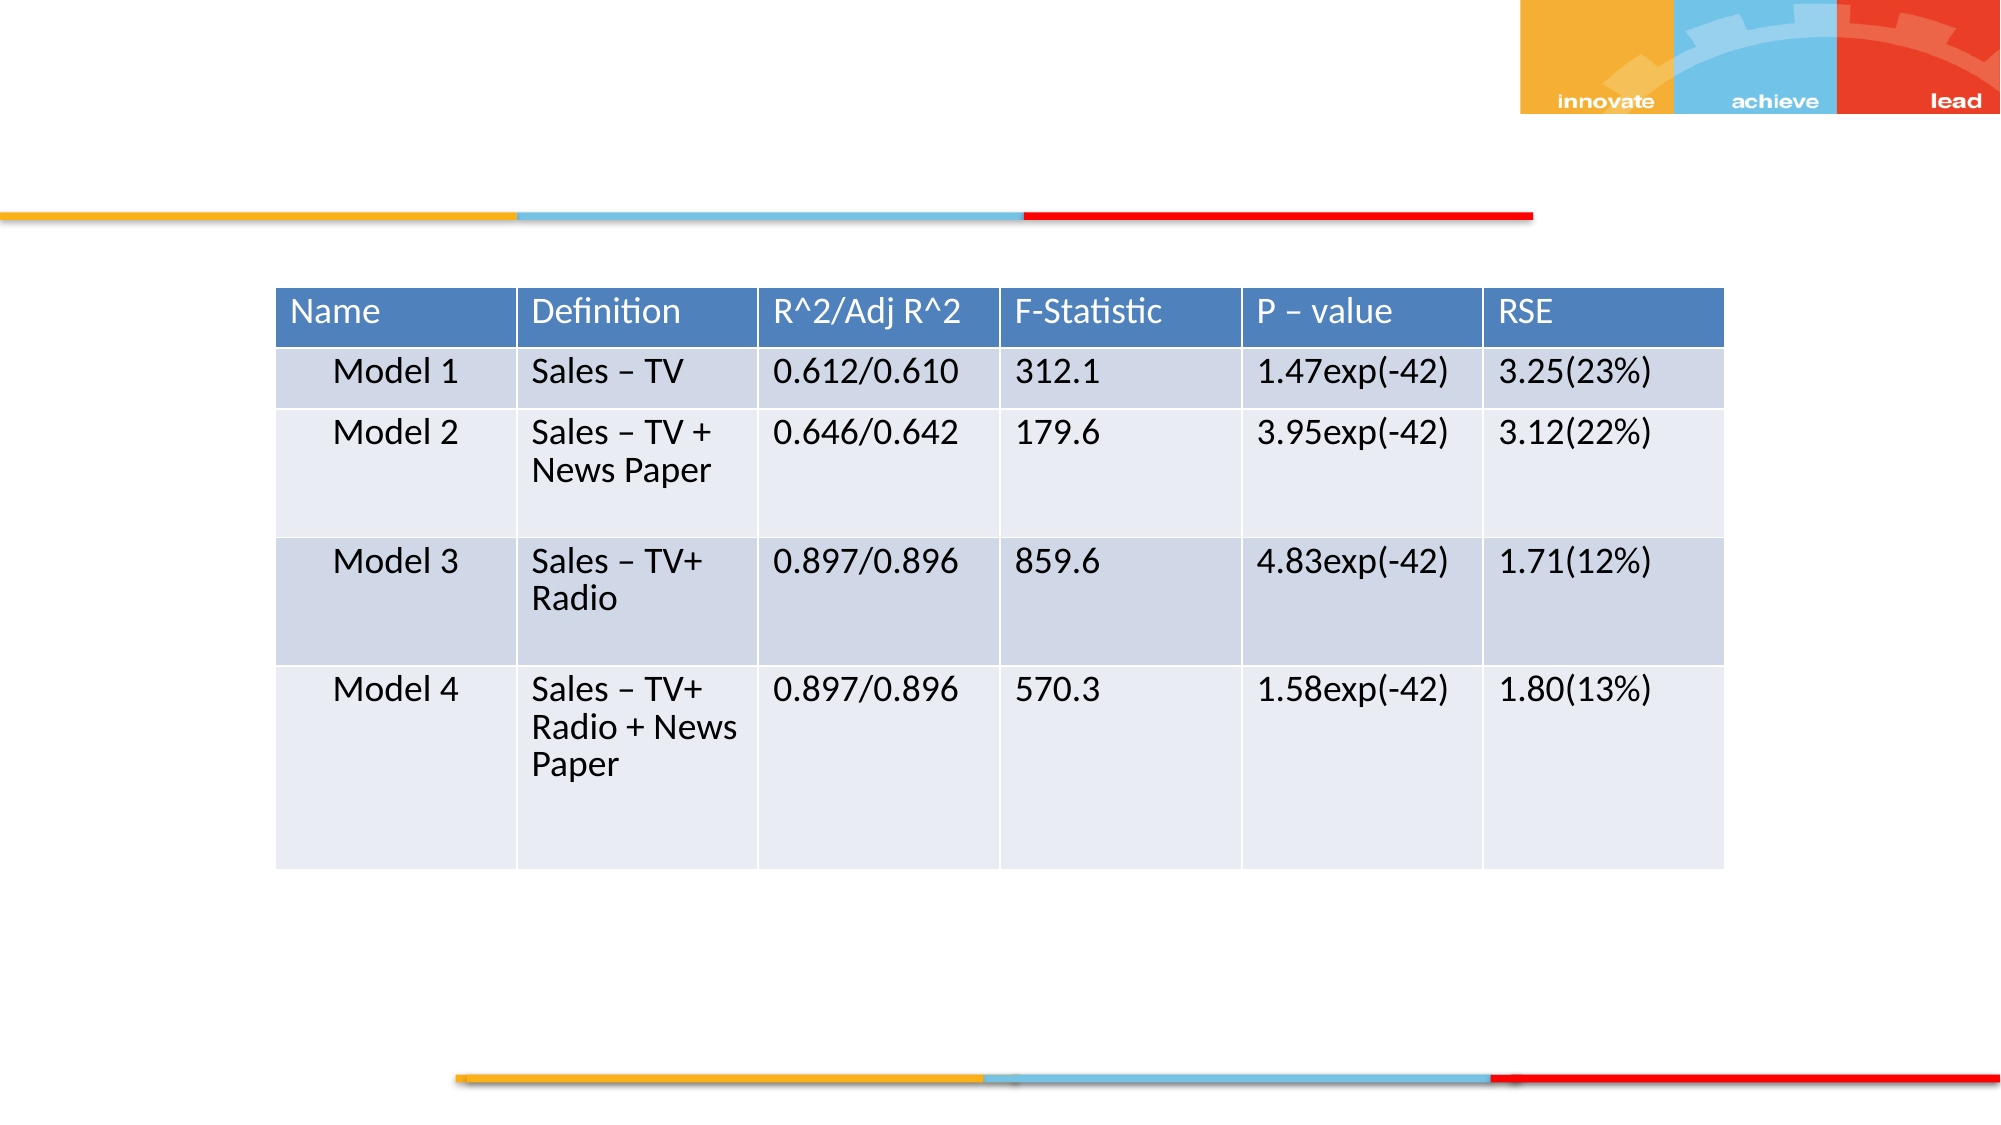

| Name | Definition | R^2/Adj R^2 | F-Statistic | P – value | RSE |
| --- | --- | --- | --- | --- | --- |
| Model 1 | Sales – TV | 0.612/0.610 | 312.1 | 1.47exp(-42) | 3.25(23%) |
| Model 2 | Sales – TV + News Paper | 0.646/0.642 | 179.6 | 3.95exp(-42) | 3.12(22%) |
| Model 3 | Sales – TV+ Radio | 0.897/0.896 | 859.6 | 4.83exp(-42) | 1.71(12%) |
| Model 4 | Sales – TV+ Radio + News Paper | 0.897/0.896 | 570.3 | 1.58exp(-42) | 1.80(13%) |